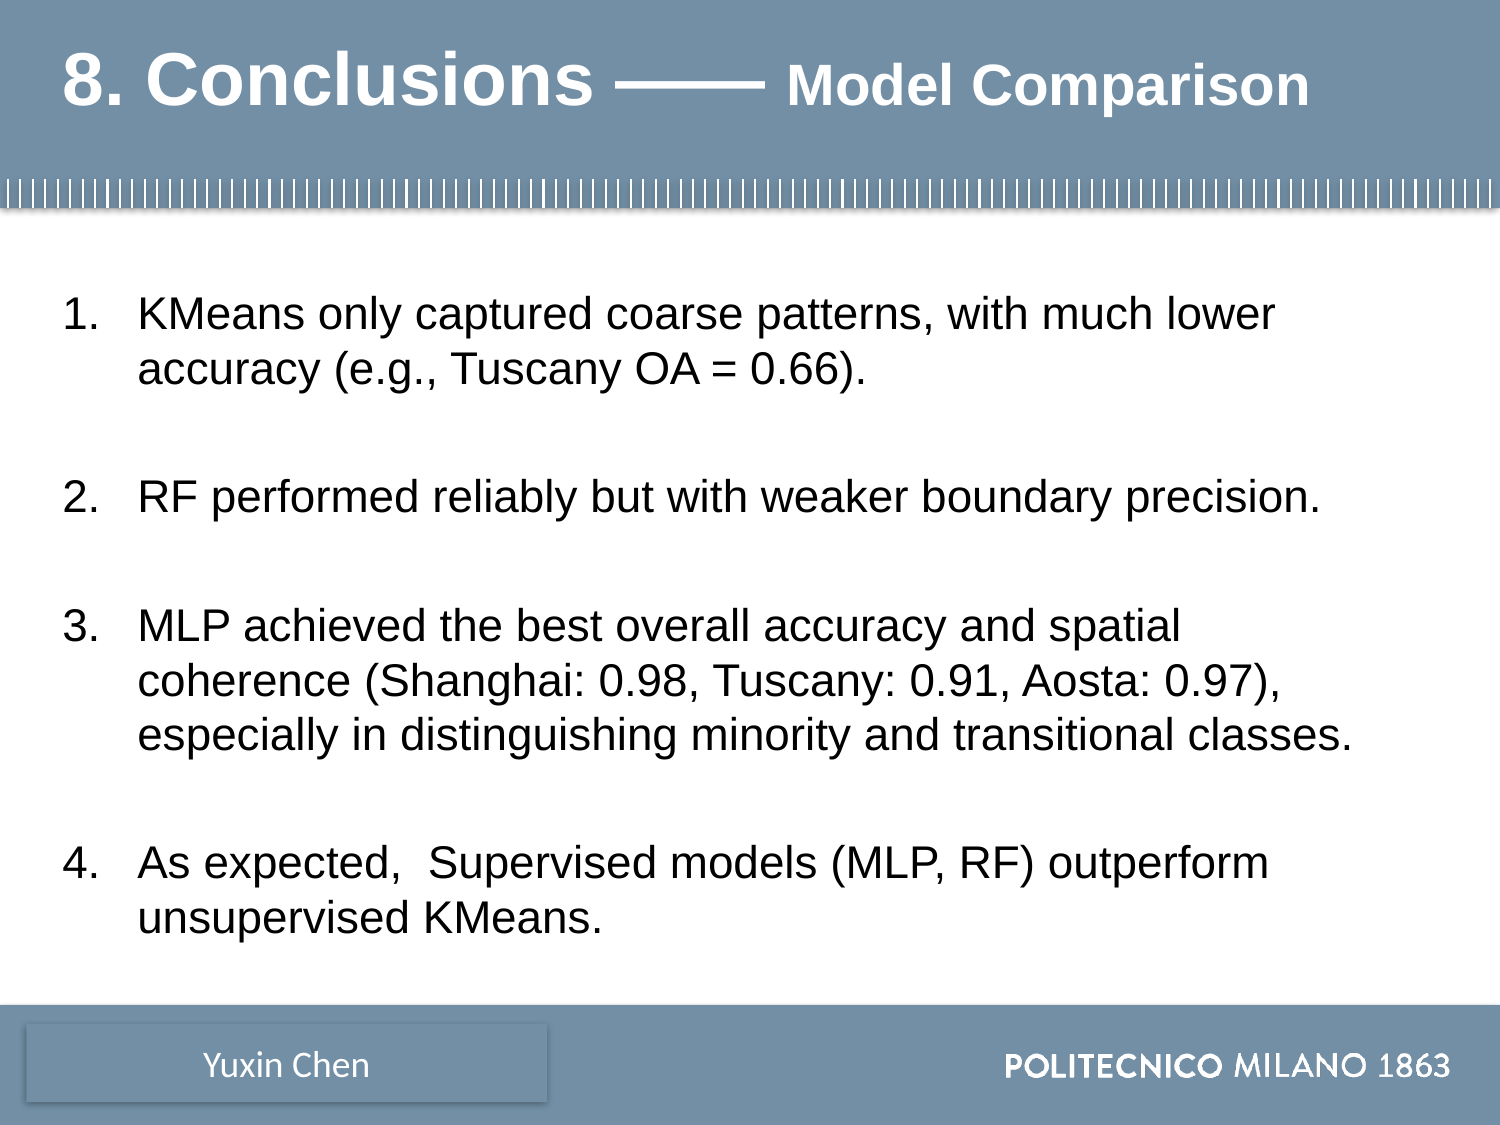

# 8. Conclusions —— Model Comparison

KMeans only captured coarse patterns, with much lower accuracy (e.g., Tuscany OA = 0.66).

RF performed reliably but with weaker boundary precision.

MLP achieved the best overall accuracy and spatial coherence (Shanghai: 0.98, Tuscany: 0.91, Aosta: 0.97), especially in distinguishing minority and transitional classes.

As expected,  Supervised models (MLP, RF) outperform unsupervised KMeans.

Yuxin Chen